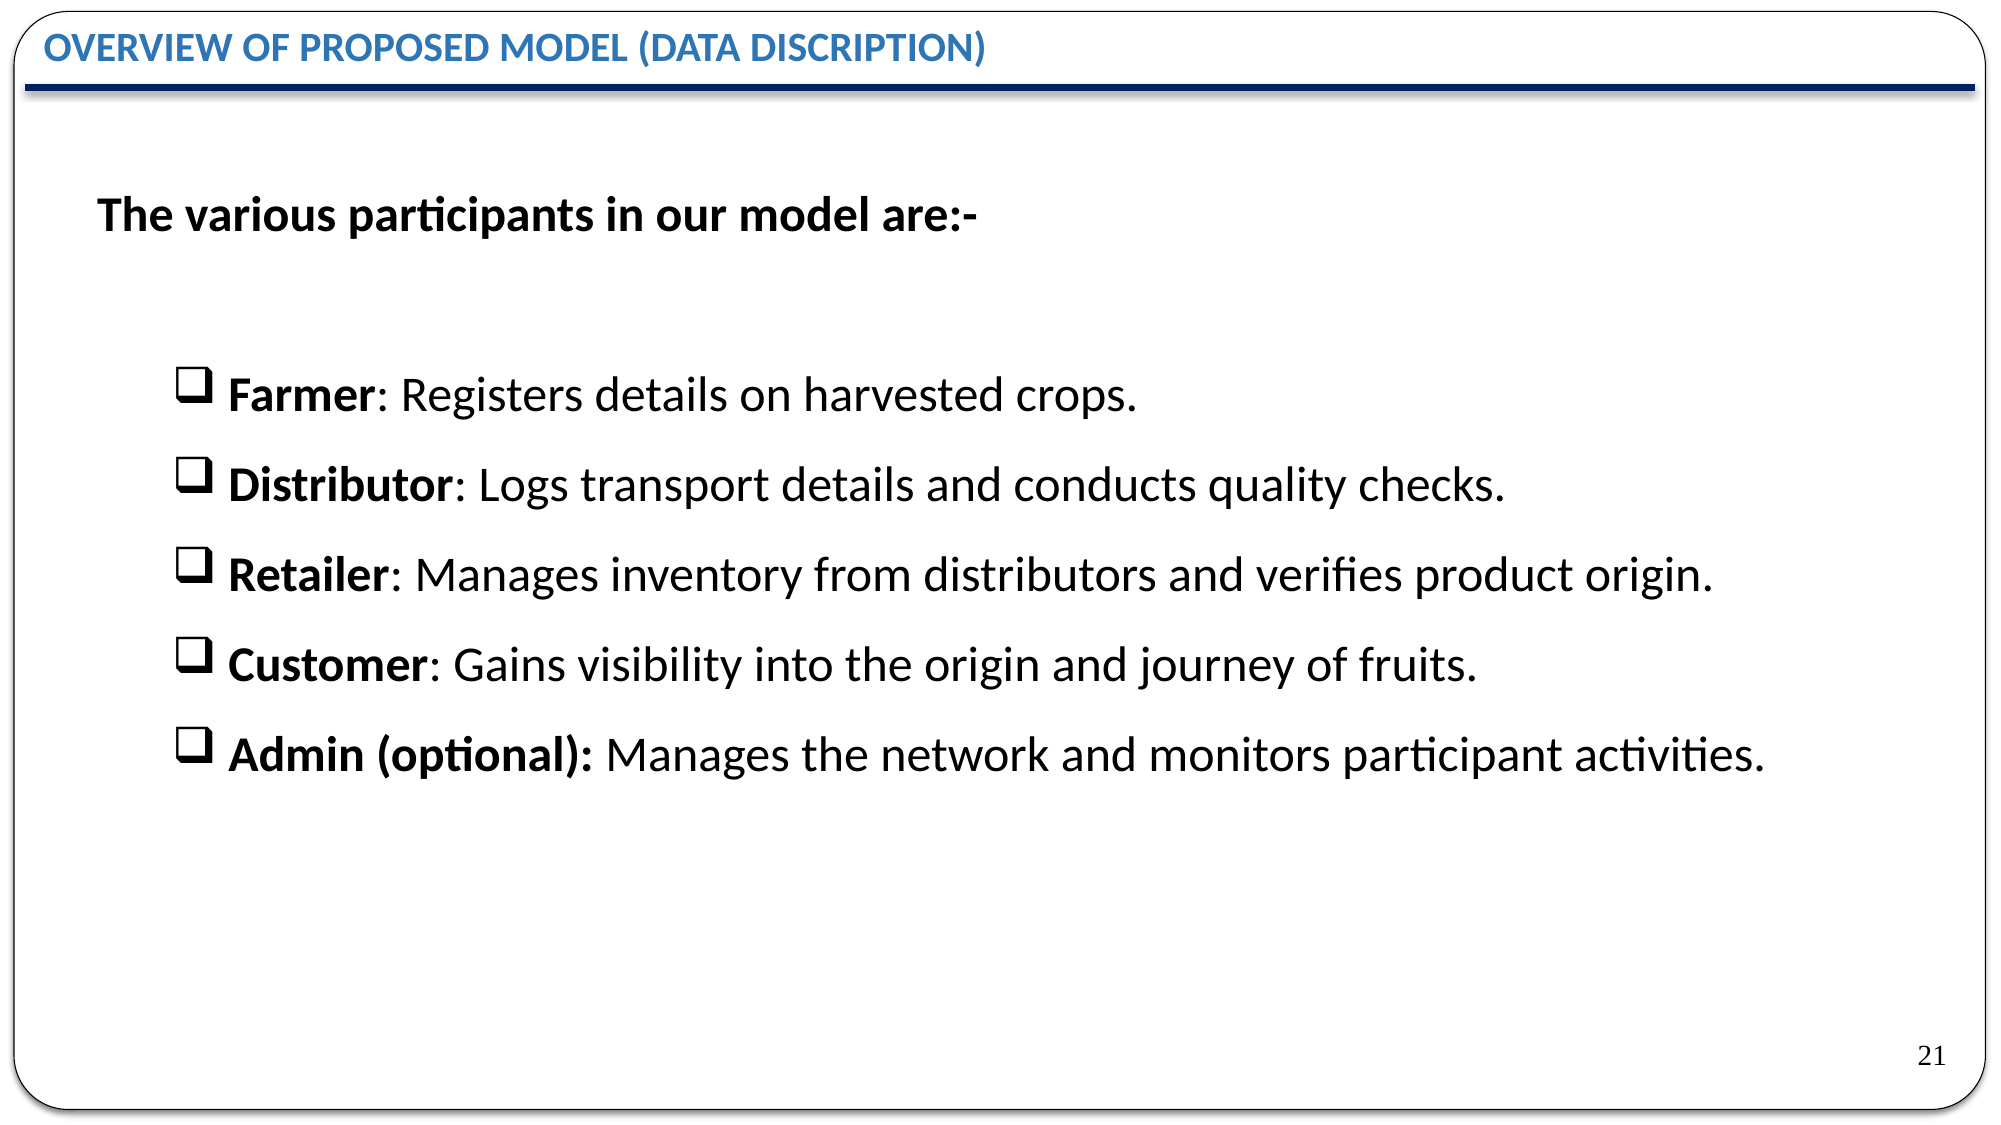

OVERVIEW OF PROPOSED MODEL (DATA DISCRIPTION)
The various participants in our model are:-

Farmer: Registers details on harvested crops.
Distributor: Logs transport details and conducts quality checks.
Retailer: Manages inventory from distributors and verifies product origin.
Customer: Gains visibility into the origin and journey of fruits.
Admin (optional): Manages the network and monitors participant activities.
21